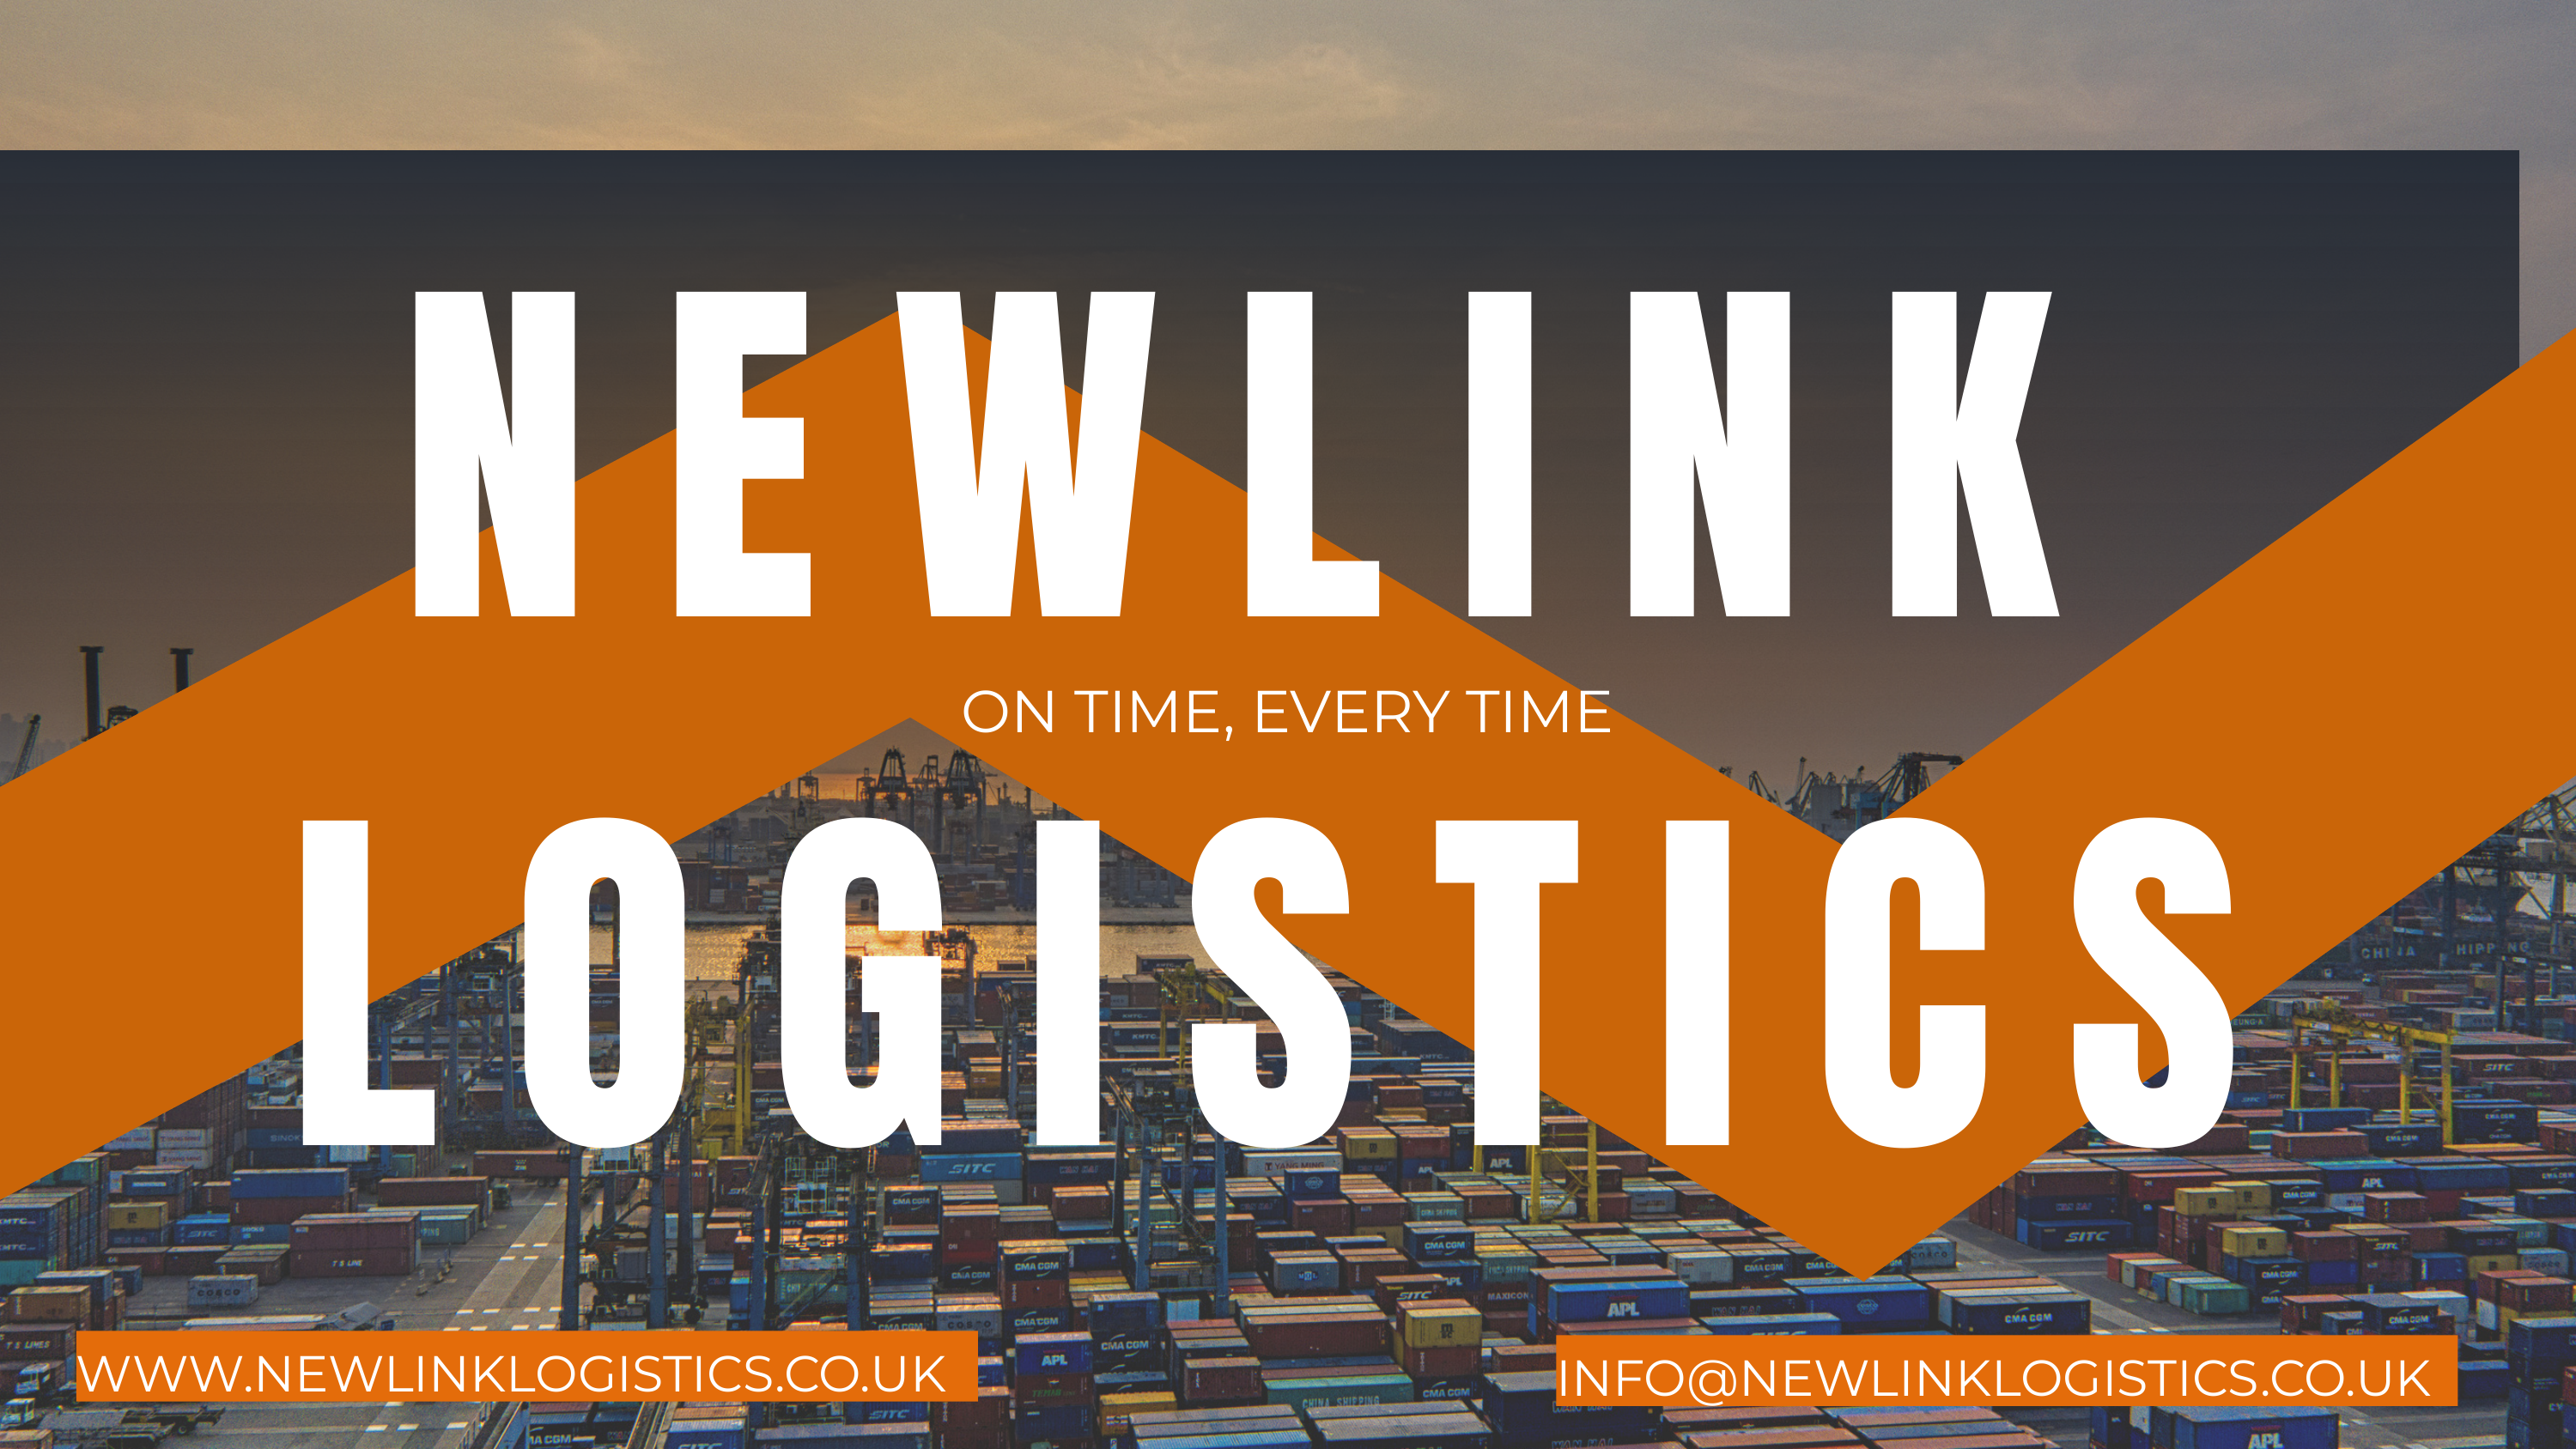

NEWLINK LOGISTICS

ON TIME, EVERY TIME
WWW.NEWLINKLOGISTICS.CO.UK
INFO@NEWLINKLOGISTICS.CO.UK